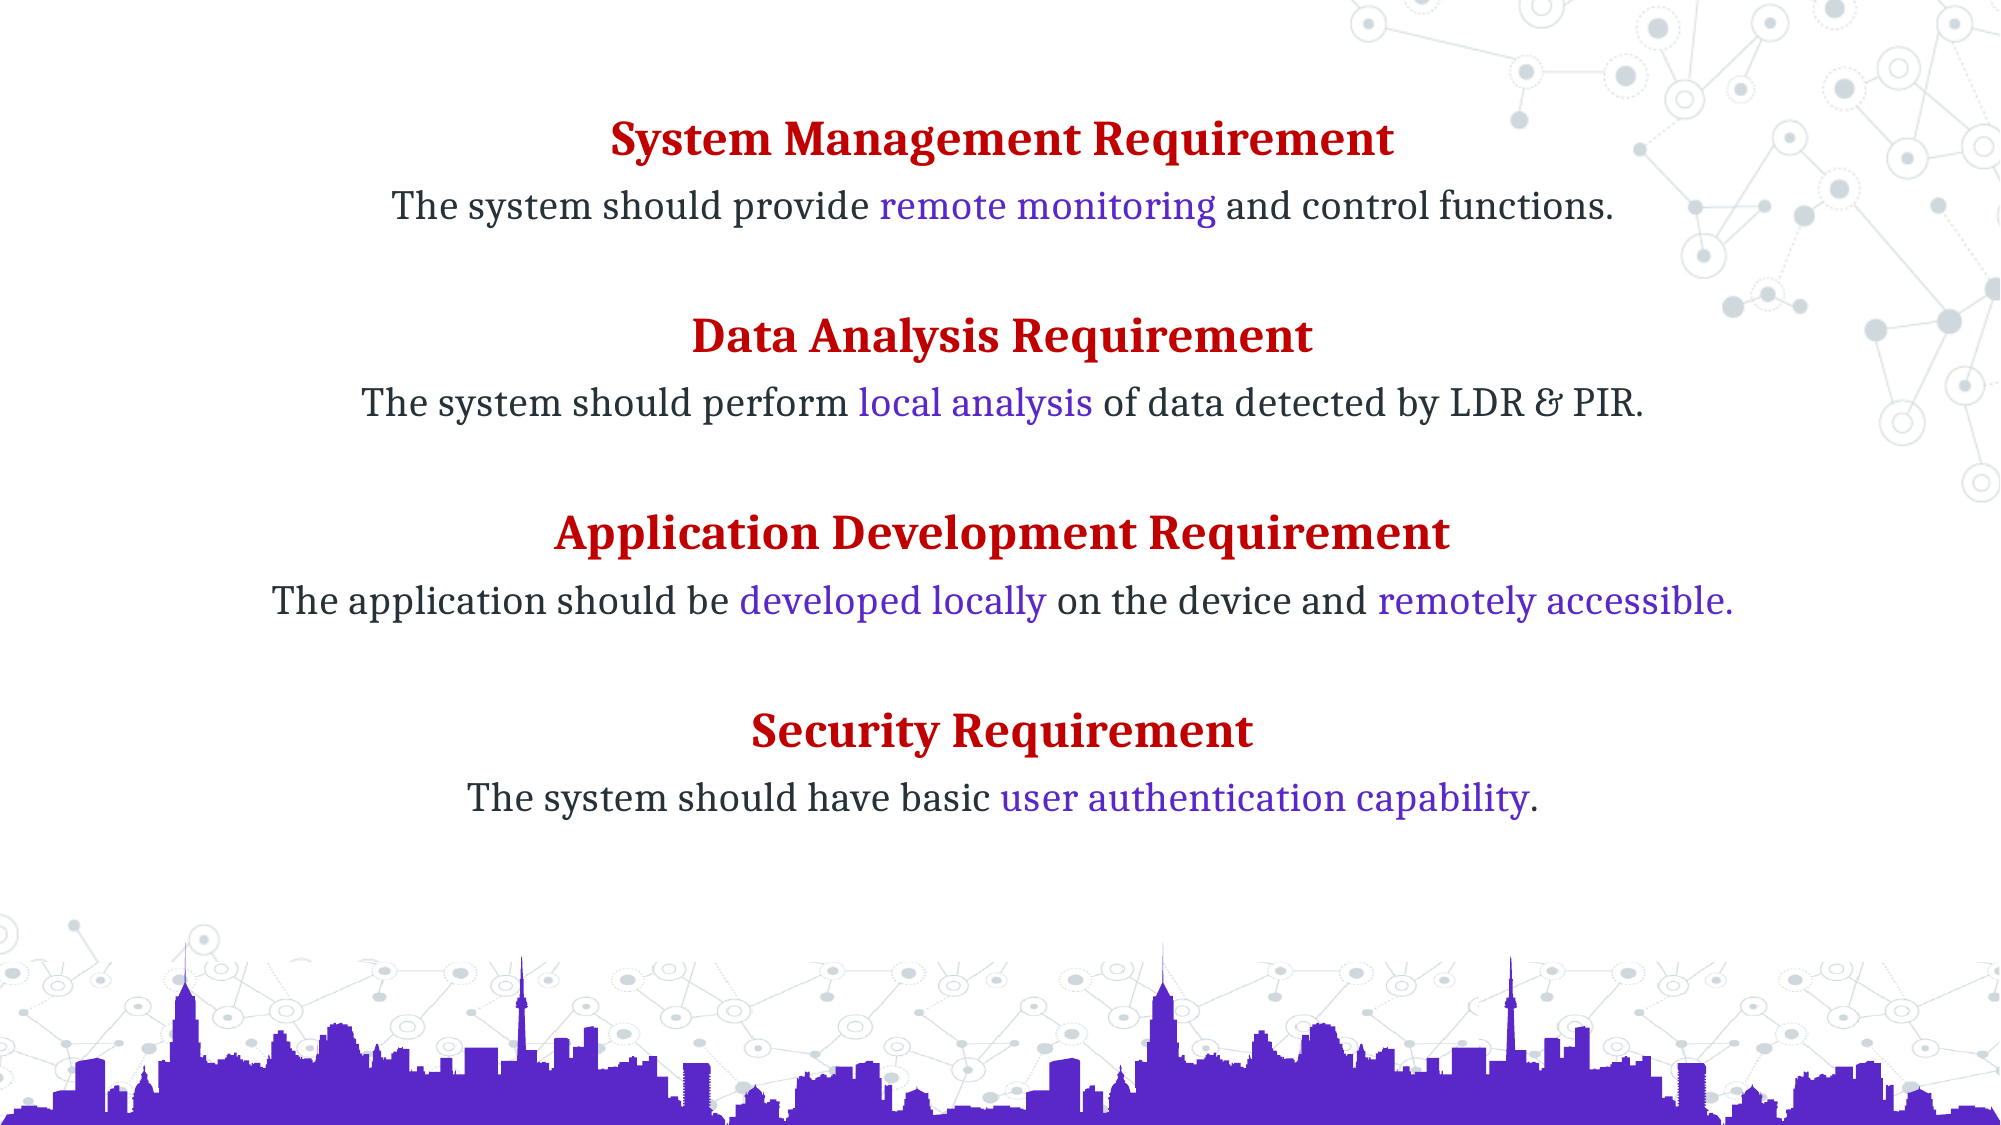

System Management Requirement
The system should provide remote monitoring and control functions.

Data Analysis Requirement
The system should perform local analysis of data detected by LDR & PIR.

Application Development Requirement
The application should be developed locally on the device and remotely accessible.

Security Requirement
The system should have basic user authentication capability.